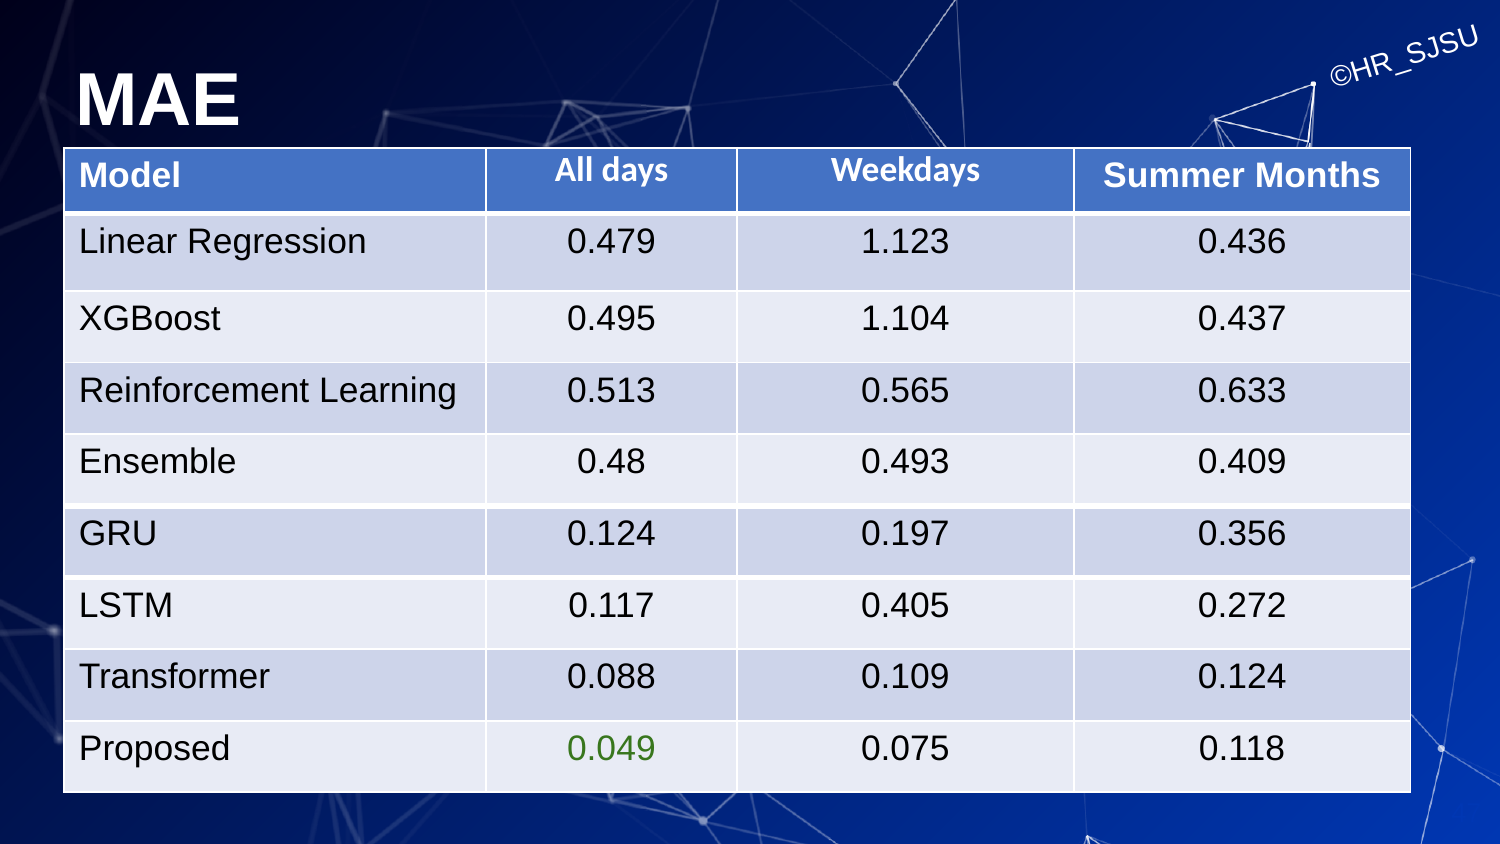

# MAE
| Model | All days | Weekdays | Summer Months |
| --- | --- | --- | --- |
| Linear Regression | 0.479 | 1.123 | 0.436 |
| XGBoost | 0.495 | 1.104 | 0.437 |
| Reinforcement Learning | 0.513 | 0.565 | 0.633 |
| Ensemble | 0.48 | 0.493 | 0.409 |
| GRU | 0.124 | 0.197 | 0.356 |
| LSTM | 0.117 | 0.405 | 0.272 |
| Transformer | 0.088 | 0.109 | 0.124 |
| Proposed | 0.049 | 0.075 | 0.118 |

47